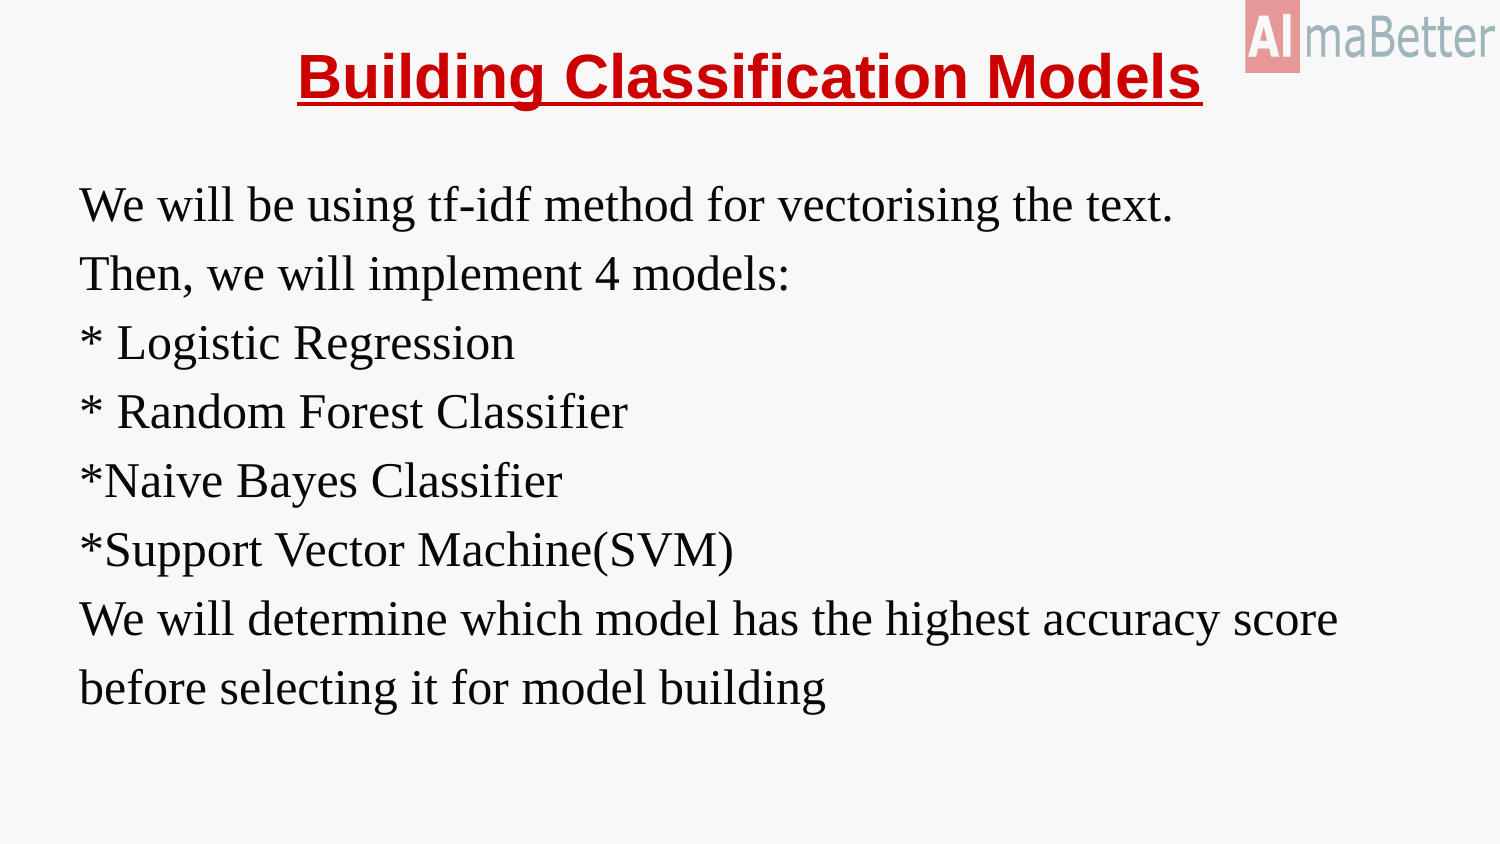

# Building Classification Models
We will be using tf-idf method for vectorising the text.
Then, we will implement 4 models:
* Logistic Regression
* Random Forest Classifier
*Naive Bayes Classifier
*Support Vector Machine(SVM)
We will determine which model has the highest accuracy score before selecting it for model building